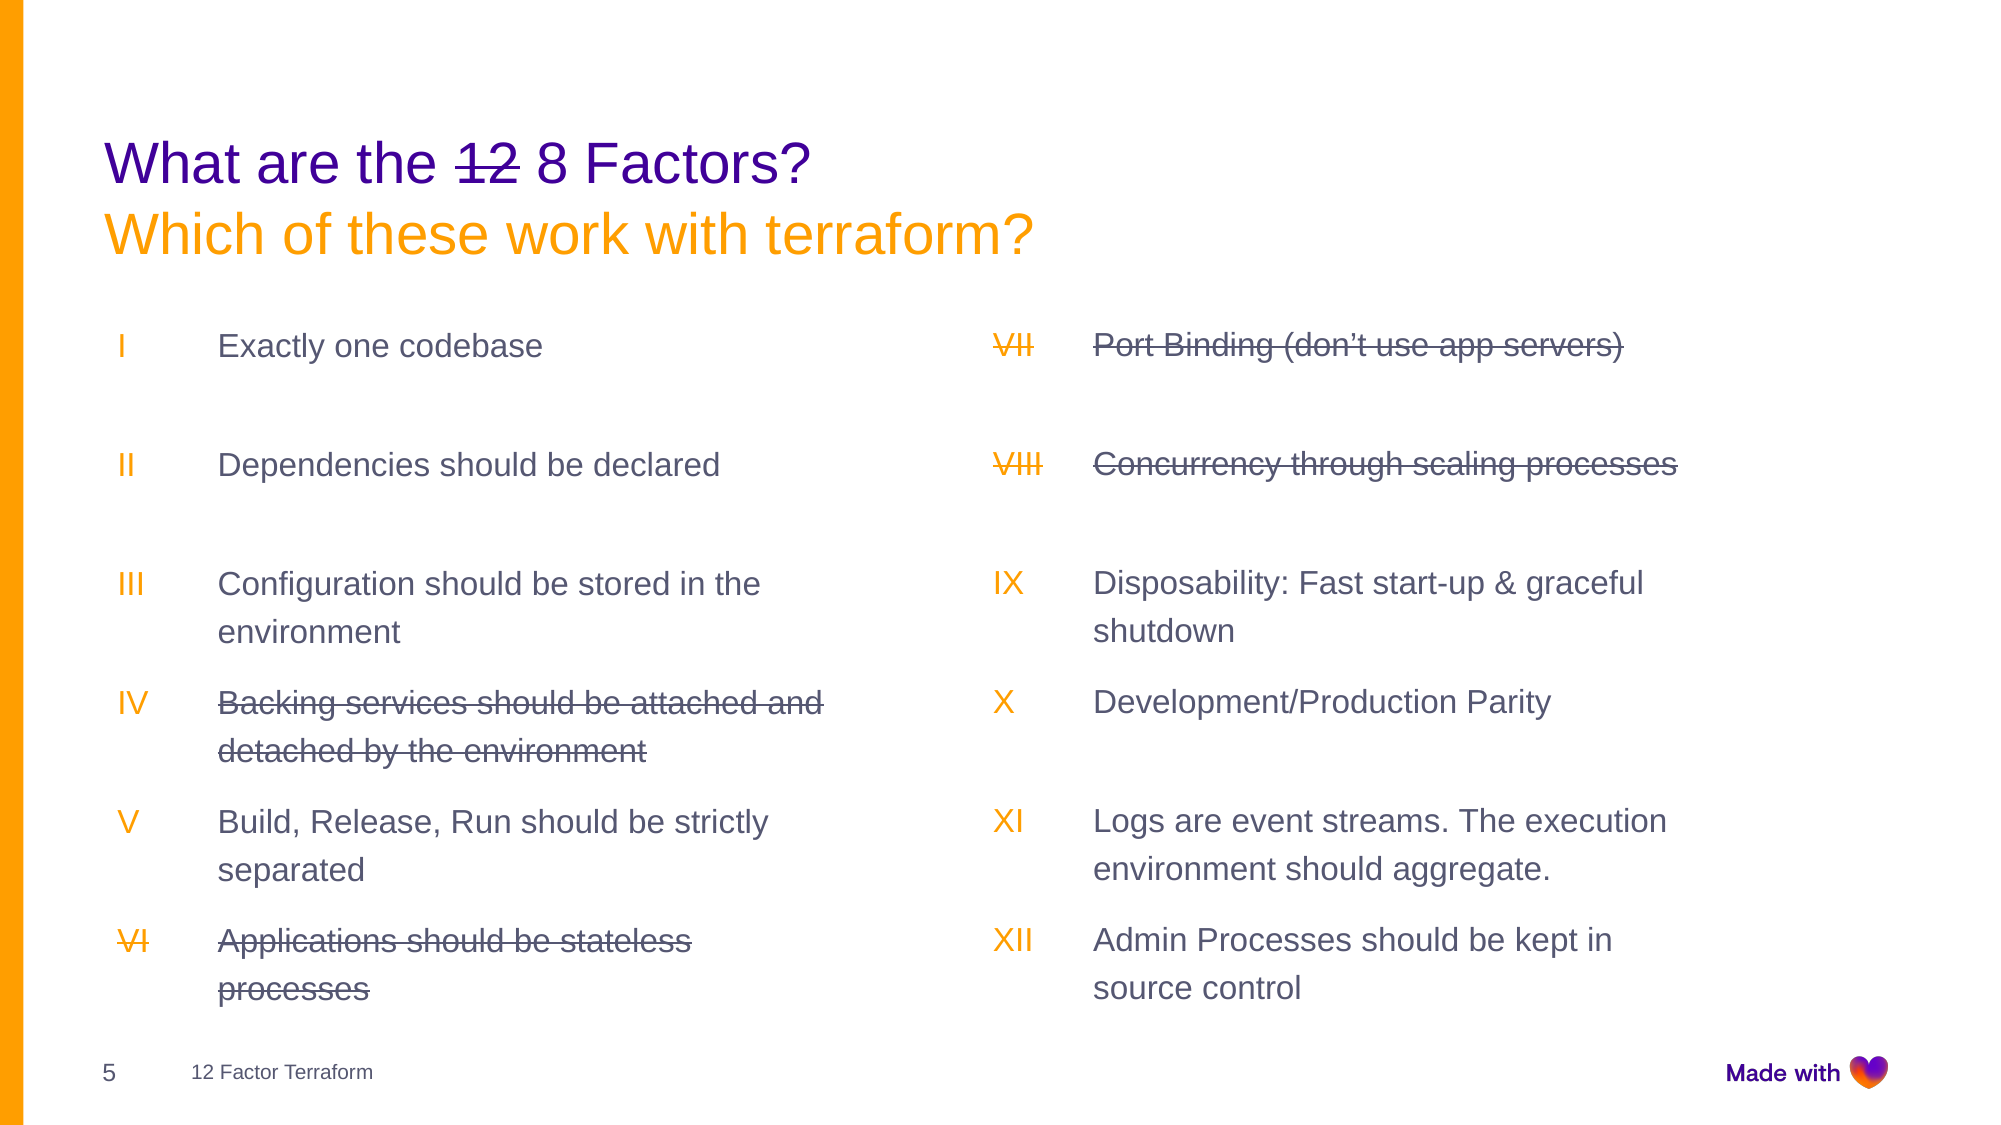

# What are the 12 8 Factors?
Which of these work with terraform?
VII
Port Binding (don’t use app servers)
I
Exactly one codebase
VIII
Concurrency through scaling processes
II
Dependencies should be declared
IX
Disposability: Fast start-up & graceful shutdown
III
Configuration should be stored in the environment
X
Development/Production Parity
IV
Backing services should be attached and detached by the environment
XI
Logs are event streams. The execution environment should aggregate.
V
Build, Release, Run should be strictly separated
XII
Admin Processes should be kept in source control
VI
Applications should be stateless processes
5
12 Factor Terraform